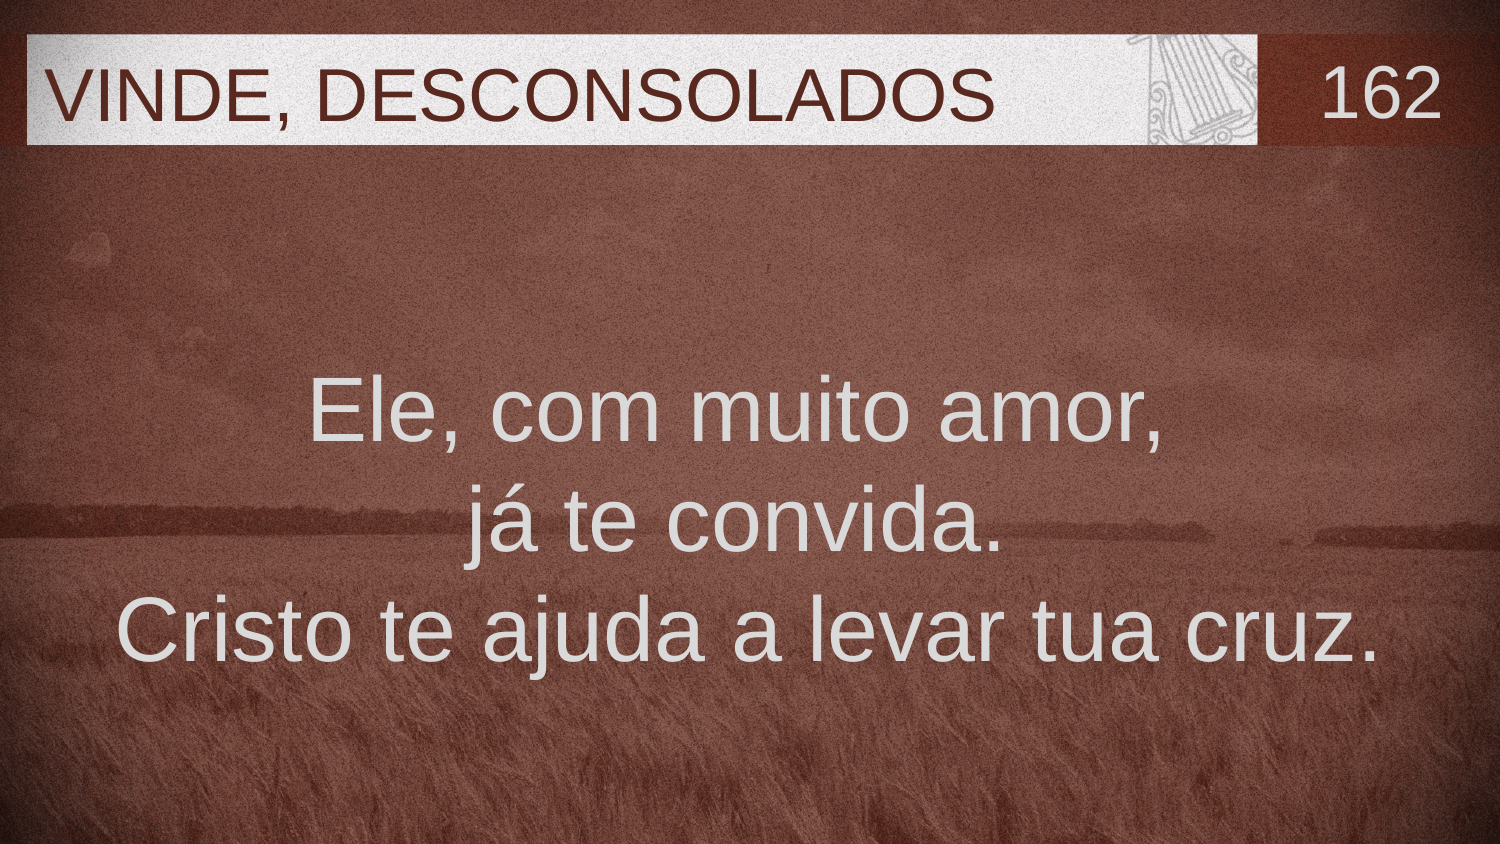

# VINDE, DESCONSOLADOS
162
Ele, com muito amor,
já te convida.
Cristo te ajuda a levar tua cruz.